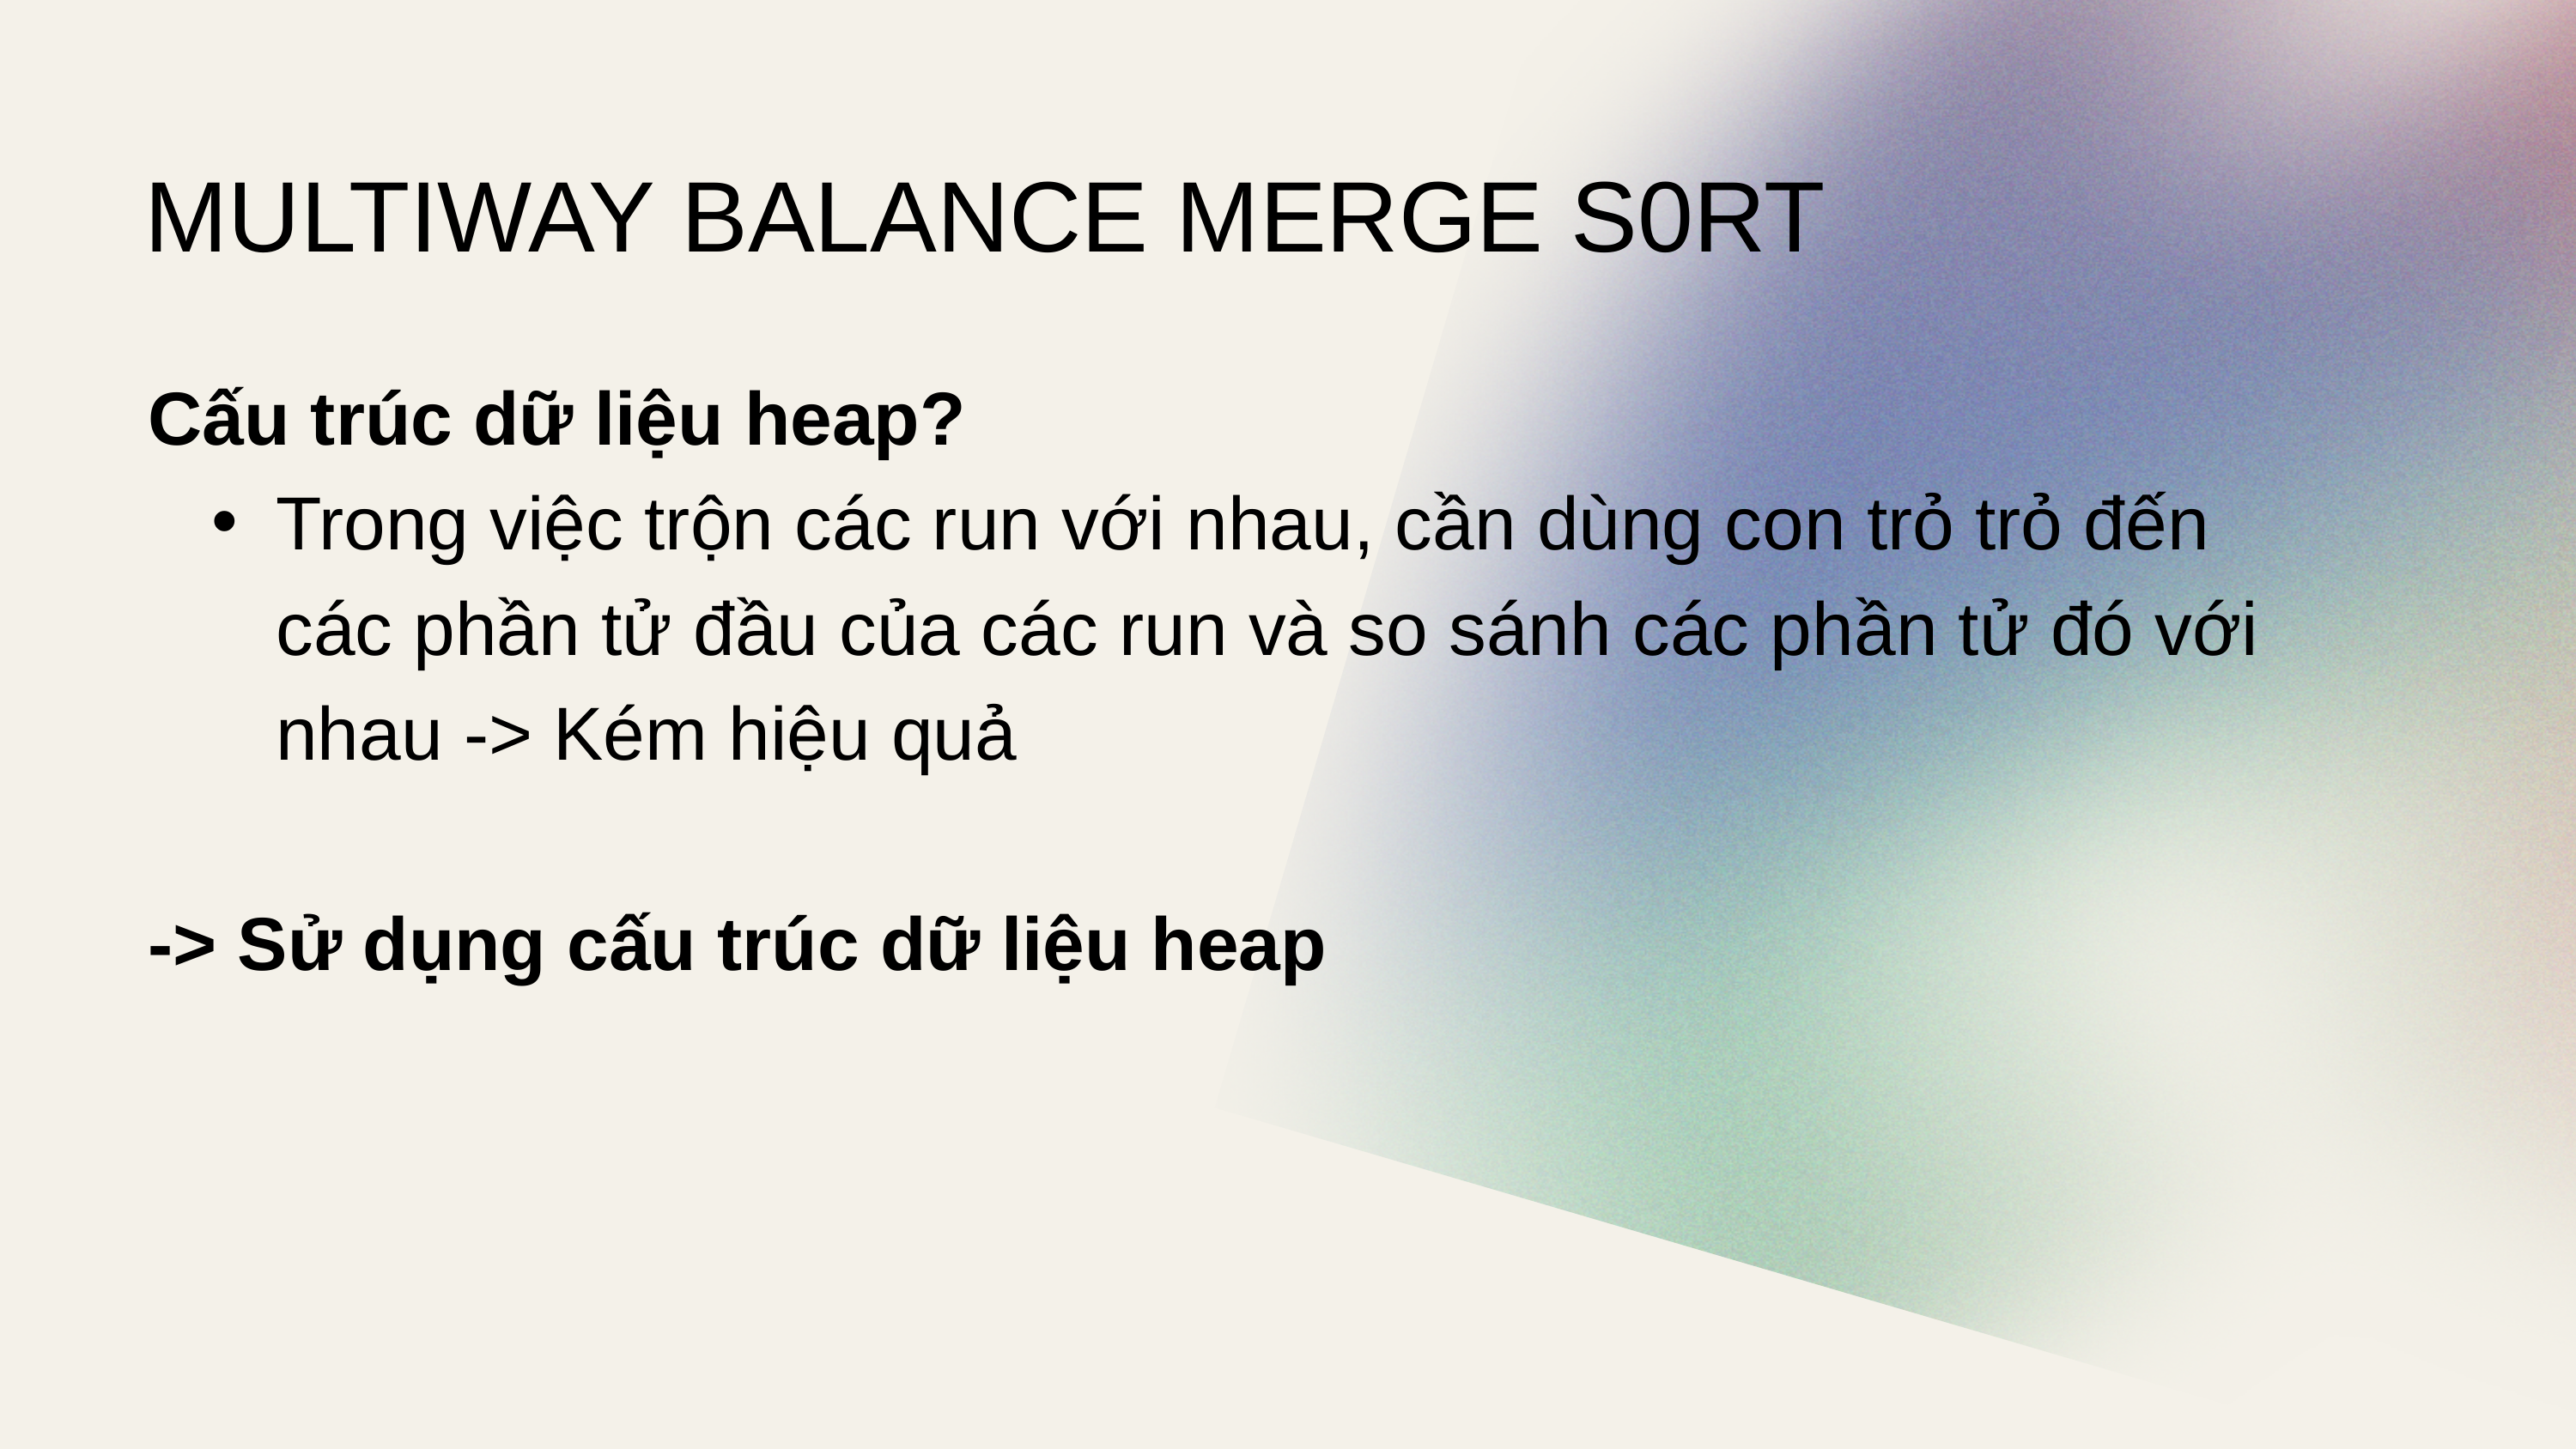

MULTIWAY BALANCE MERGE S0RT
Cấu trúc dữ liệu heap?
Trong việc trộn các run với nhau, cần dùng con trỏ trỏ đến các phần tử đầu của các run và so sánh các phần tử đó với nhau -> Kém hiệu quả

-> Sử dụng cấu trúc dữ liệu heap